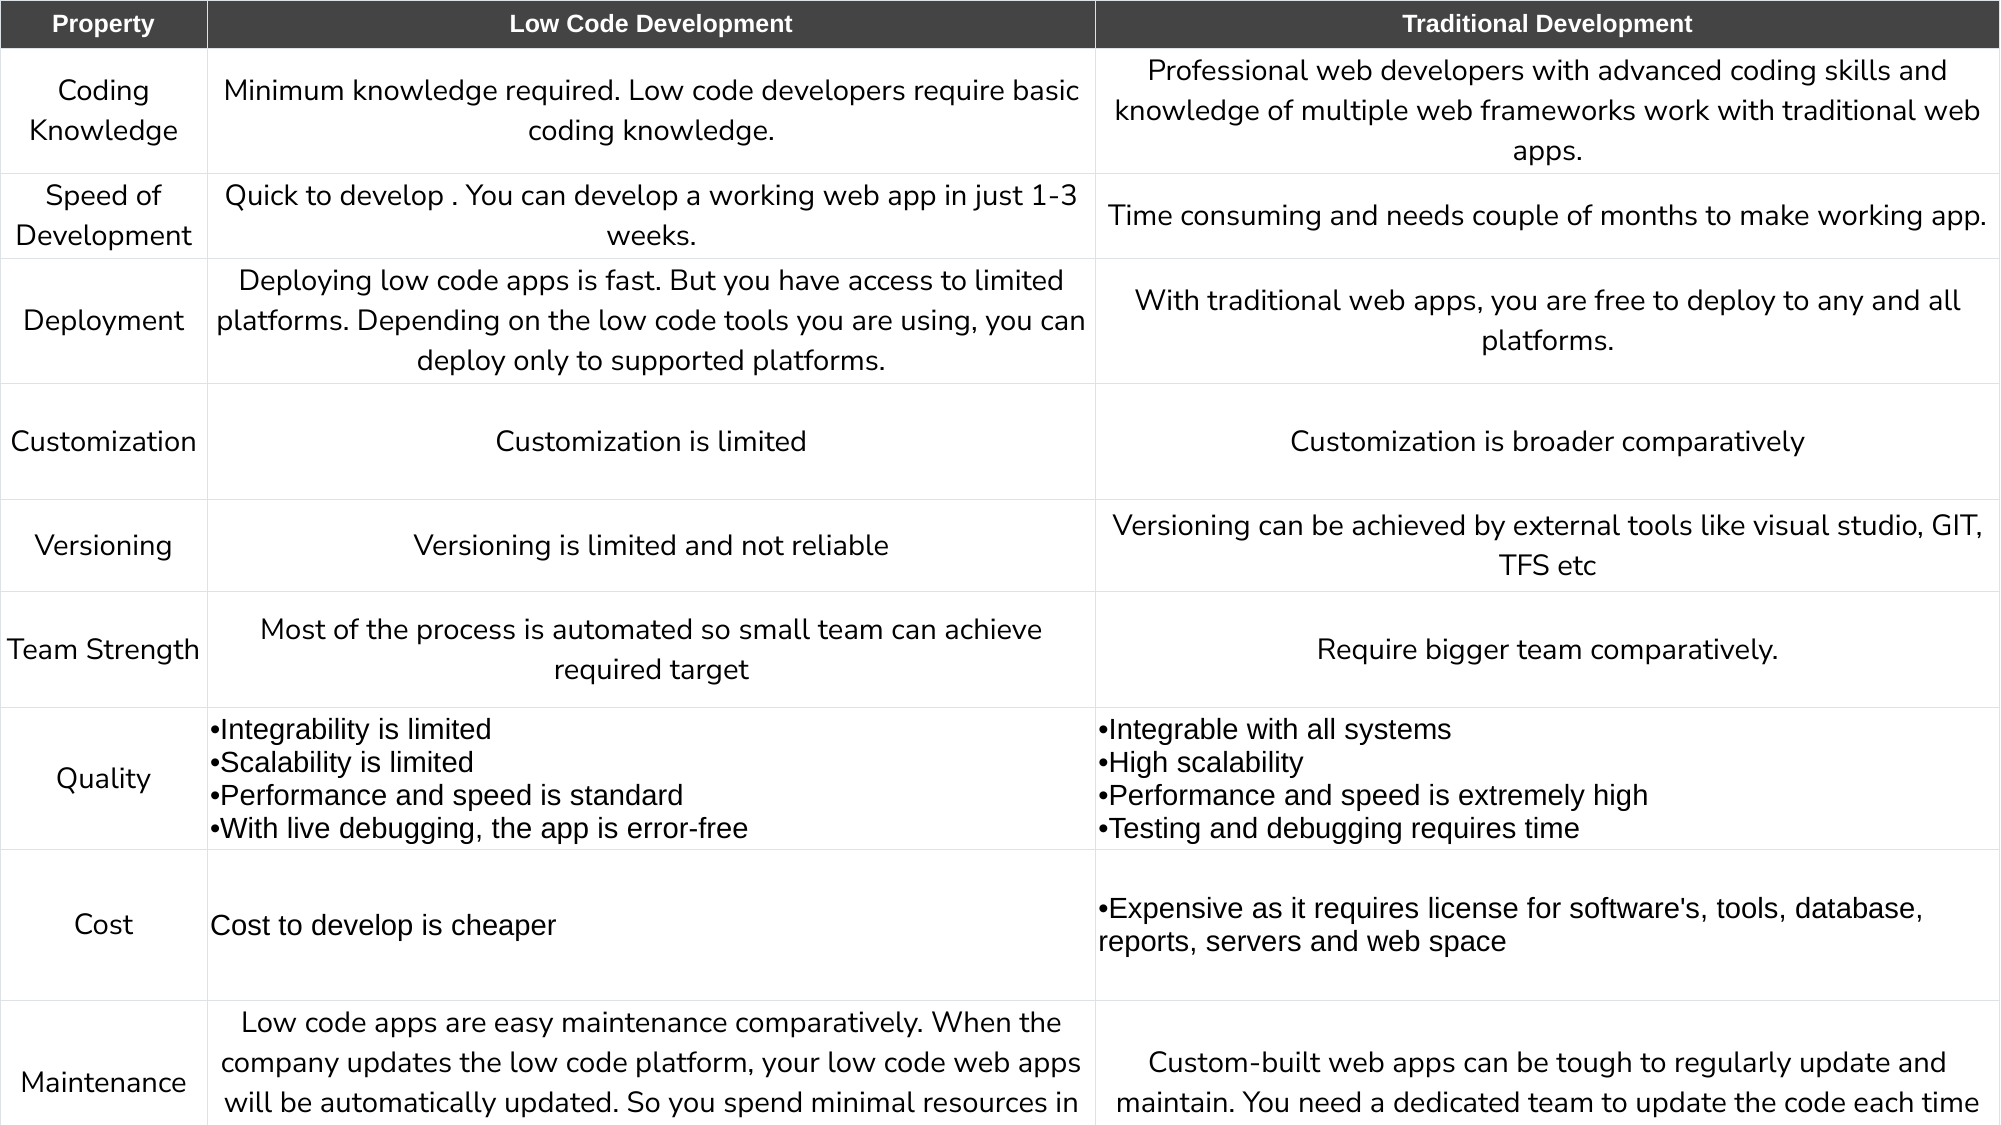

| Property | Low Code Development | Traditional Development |
| --- | --- | --- |
| Coding Knowledge | Minimum knowledge required. Low code developers require basic coding knowledge. | Professional web developers with advanced coding skills and knowledge of multiple web frameworks work with traditional web apps. |
| Speed of Development | Quick to develop . You can develop a working web app in just 1-3 weeks. | Time consuming and needs couple of months to make working app. |
| Deployment | Deploying low code apps is fast. But you have access to limited platforms. Depending on the low code tools you are using, you can deploy only to supported platforms. | With traditional web apps, you are free to deploy to any and all platforms. |
| Customization | Customization is limited | Customization is broader comparatively |
| Versioning | Versioning is limited and not reliable | Versioning can be achieved by external tools like visual studio, GIT, TFS etc |
| Team Strength | Most of the process is automated so small team can achieve required target | Require bigger team comparatively. |
| Quality | Integrability is limited Scalability is limited Performance and speed is standard With live debugging, the app is error-free | Integrable with all systems High scalability Performance and speed is extremely high Testing and debugging requires time |
| Cost | Cost to develop is cheaper | Expensive as it requires license for software's, tools, database, reports, servers and web space |
| Maintenance | Low code apps are easy maintenance comparatively. When the company updates the low code platform, your low code web apps will be automatically updated. So you spend minimal resources in the regular maintenance. | Custom-built web apps can be tough to regularly update and maintain. You need a dedicated team to update the code each time |
© 2021 Indegene. All rights reserved.
6